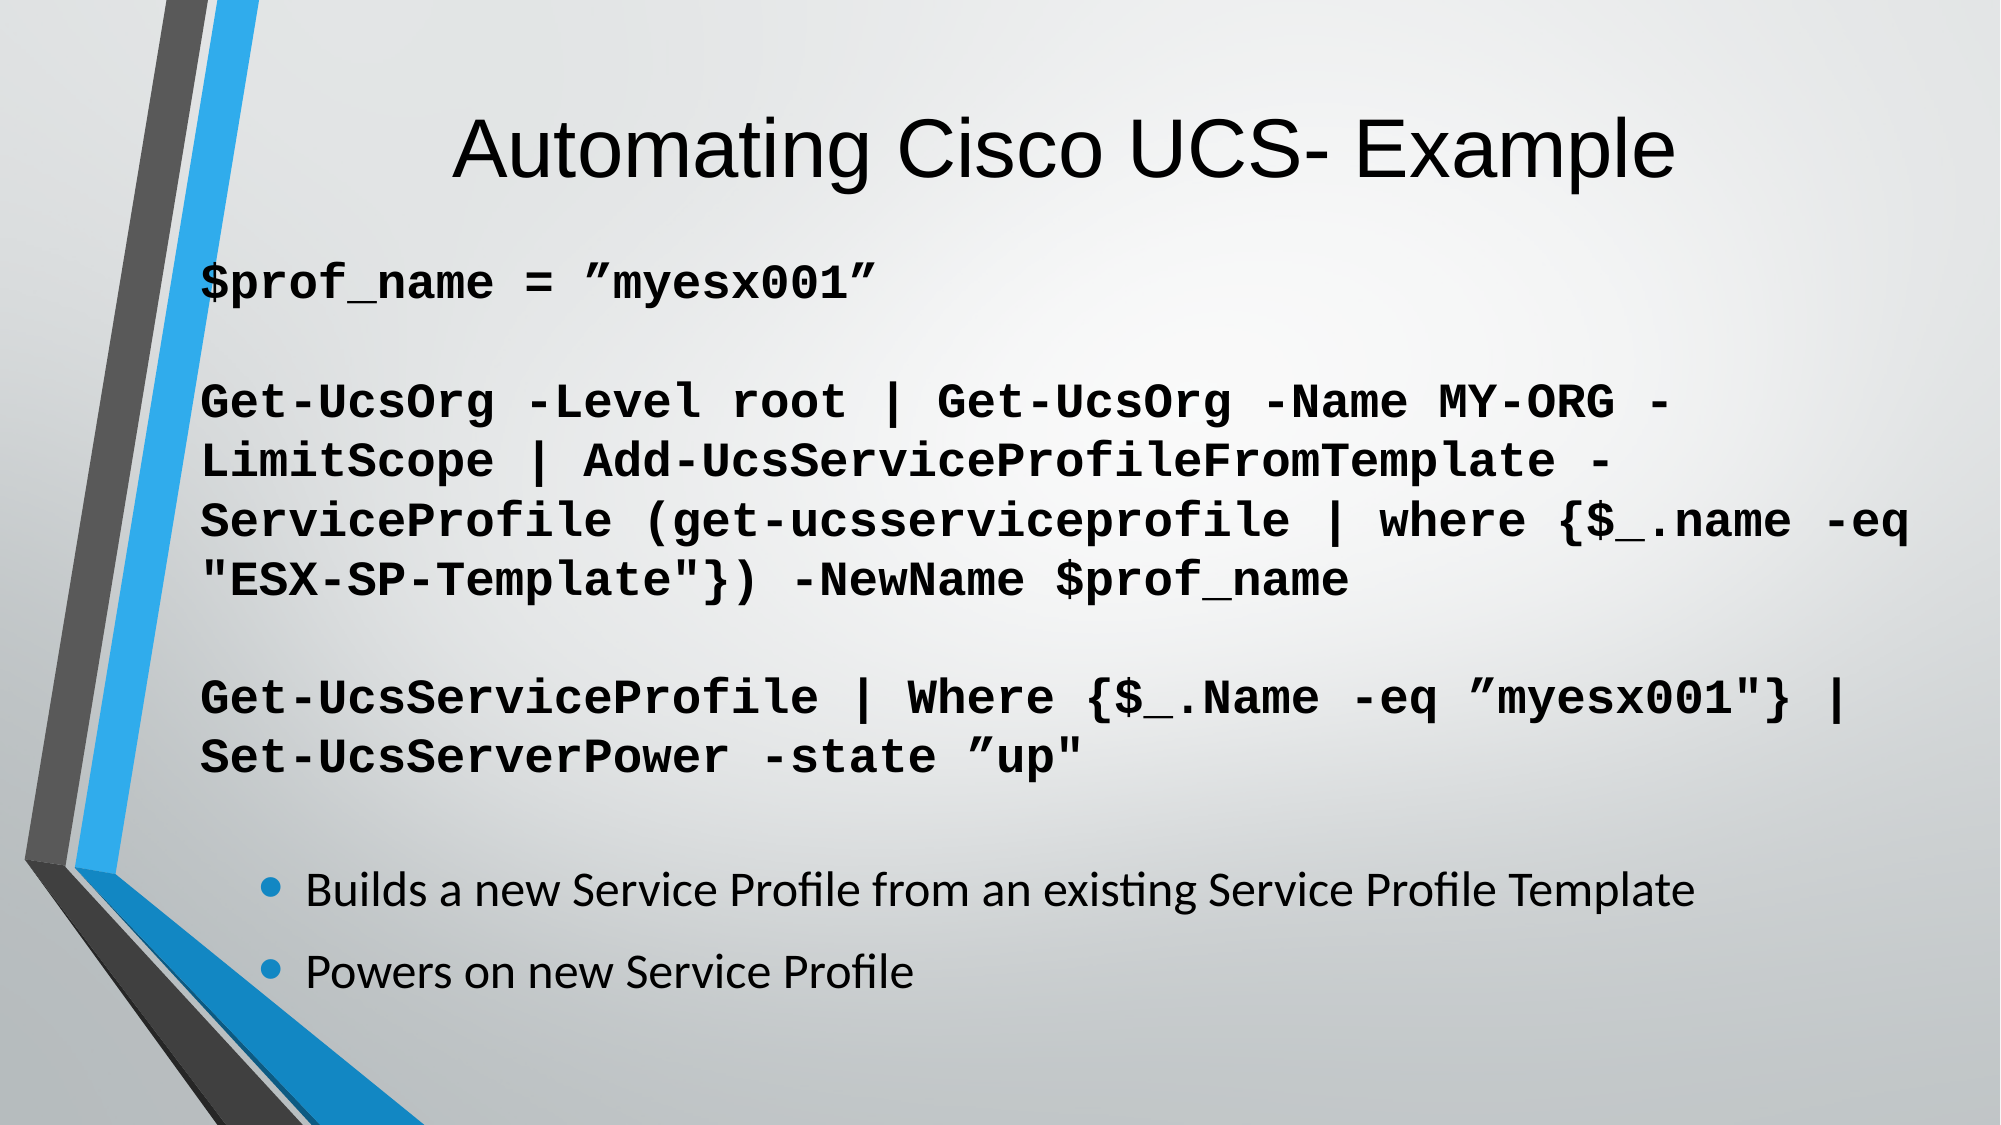

# Automating Cisco UCS- Example
$prof_name = ”myesx001”

Get-UcsOrg -Level root | Get-UcsOrg -Name MY-ORG -LimitScope | Add-UcsServiceProfileFromTemplate -ServiceProfile (get-ucsserviceprofile | where {$_.name -eq "ESX-SP-Template"}) -NewName $prof_name

Get-UcsServiceProfile | Where {$_.Name -eq ”myesx001"} | Set-UcsServerPower -state ”up"
Builds a new Service Profile from an existing Service Profile Template
Powers on new Service Profile